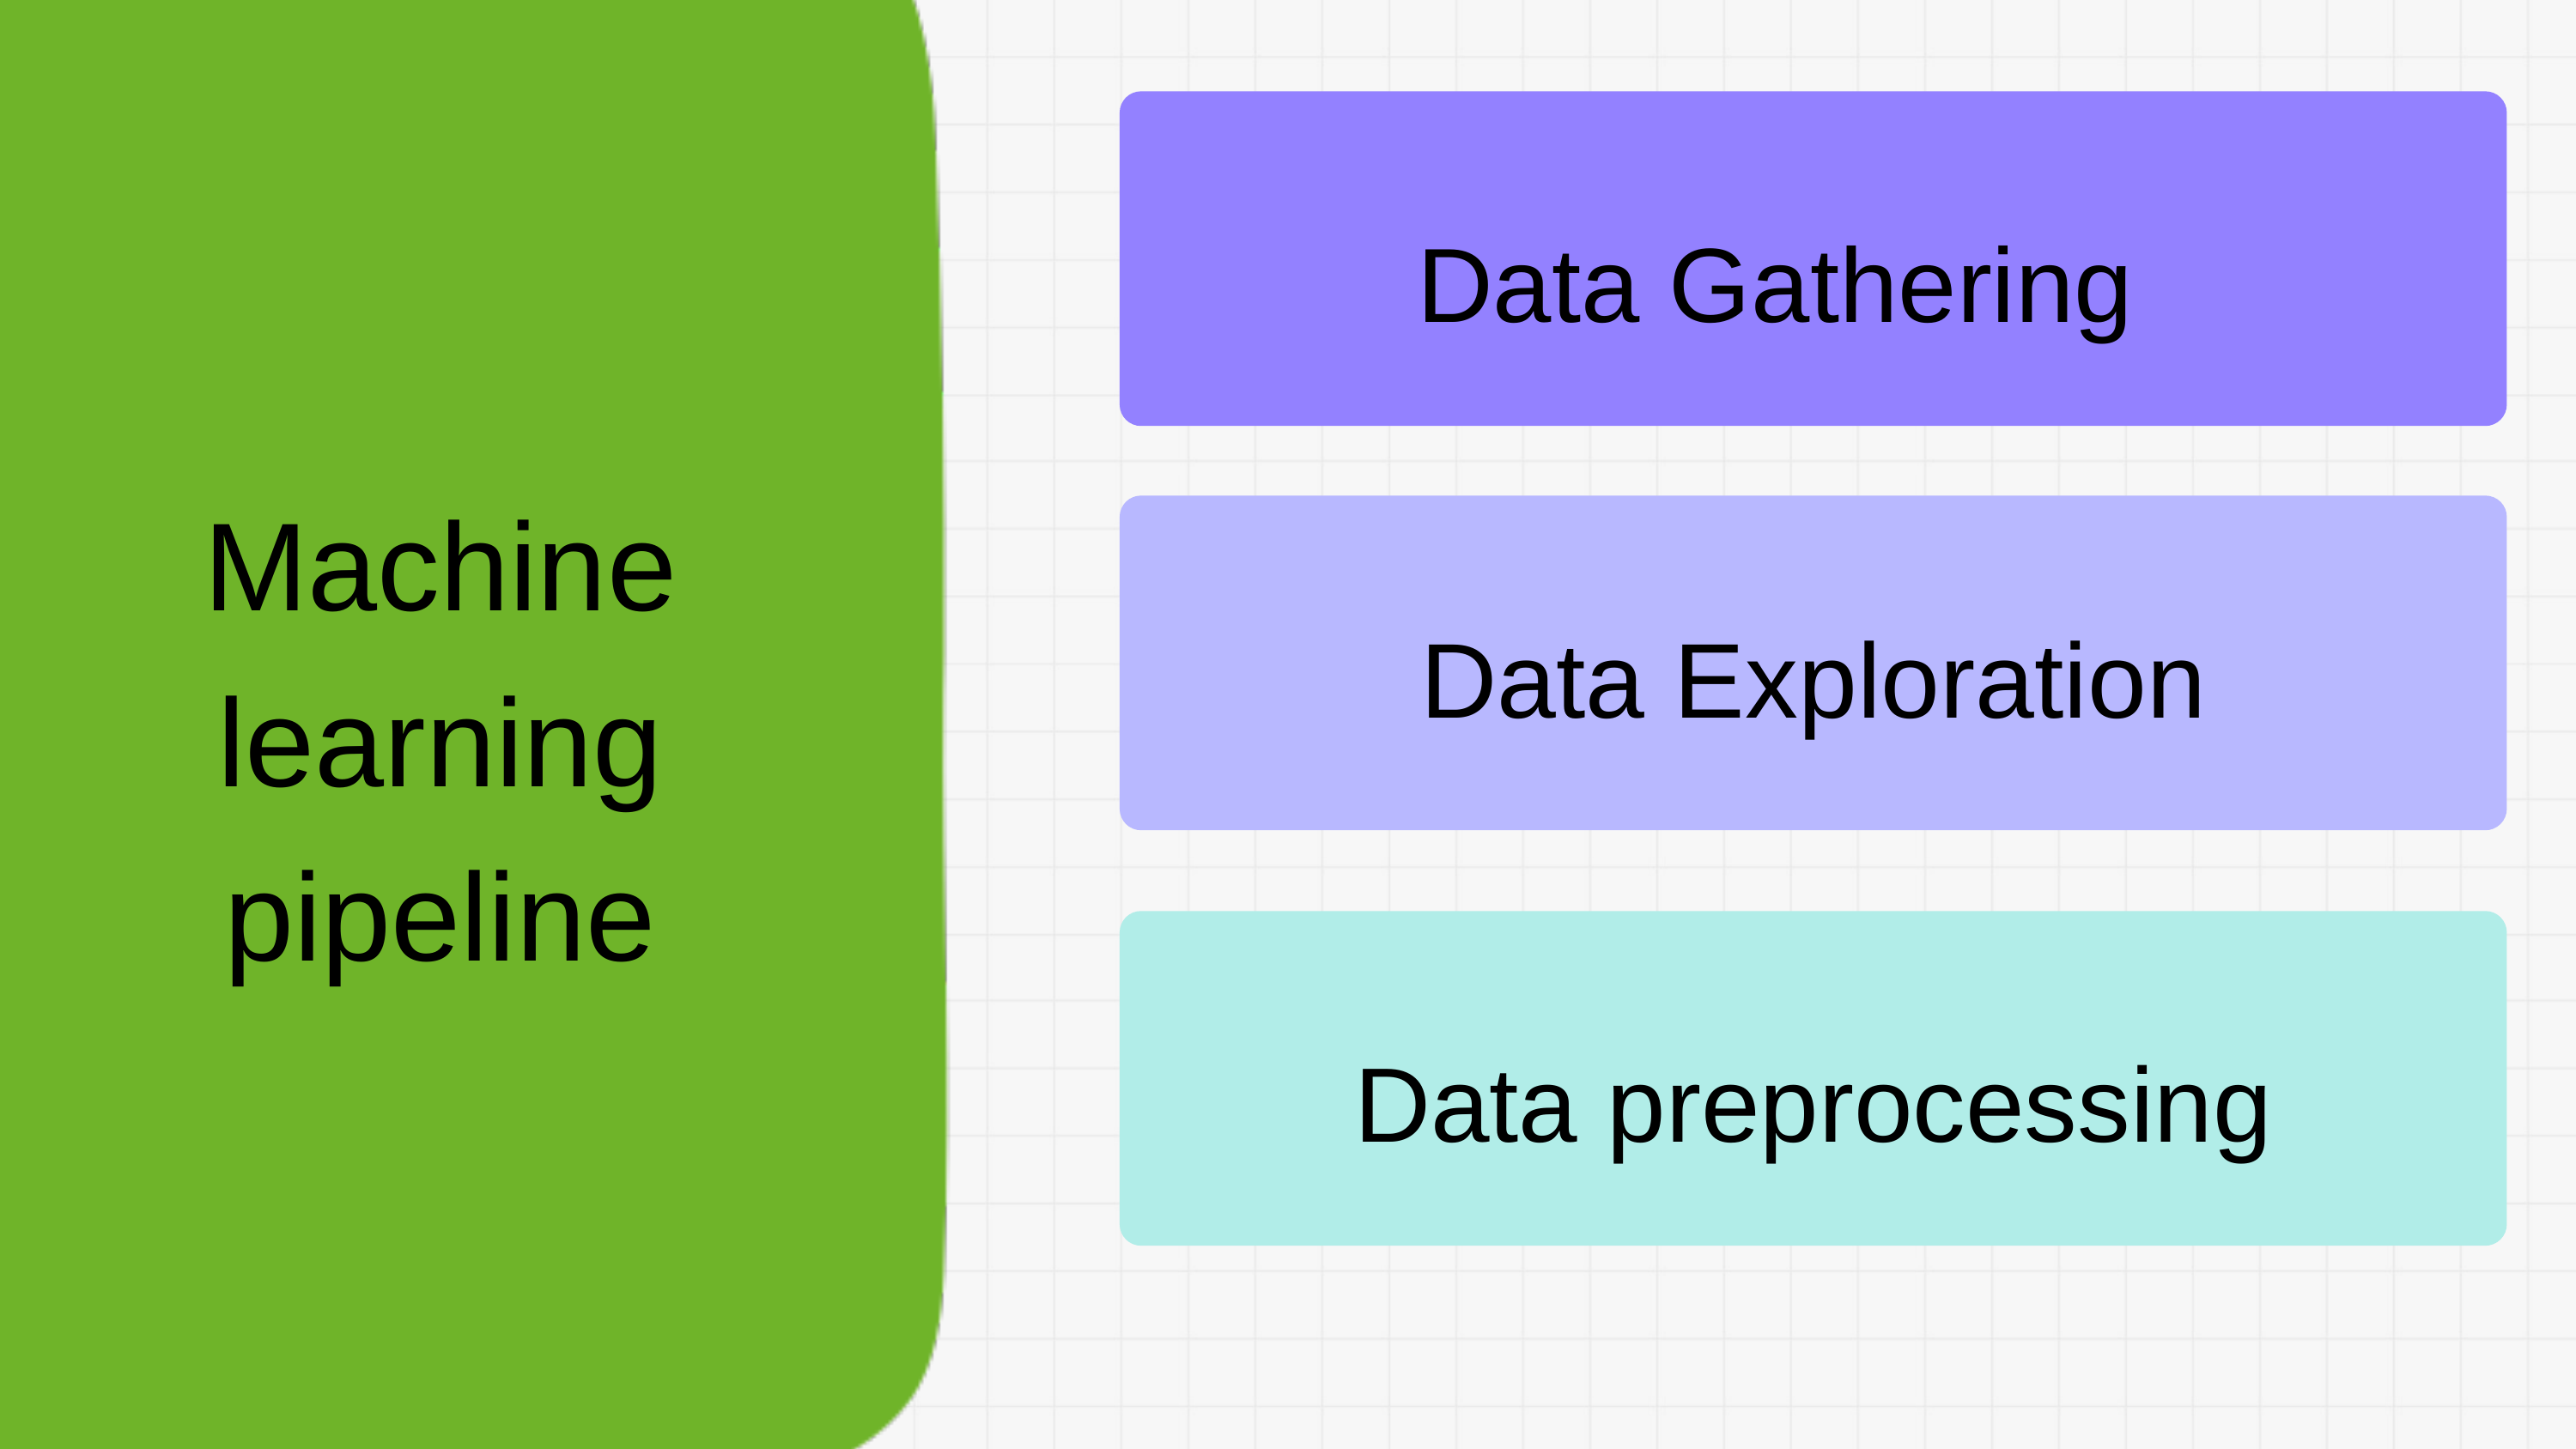

Data Gathering

Machine learning pipeline

Data Exploration

Data preprocessing